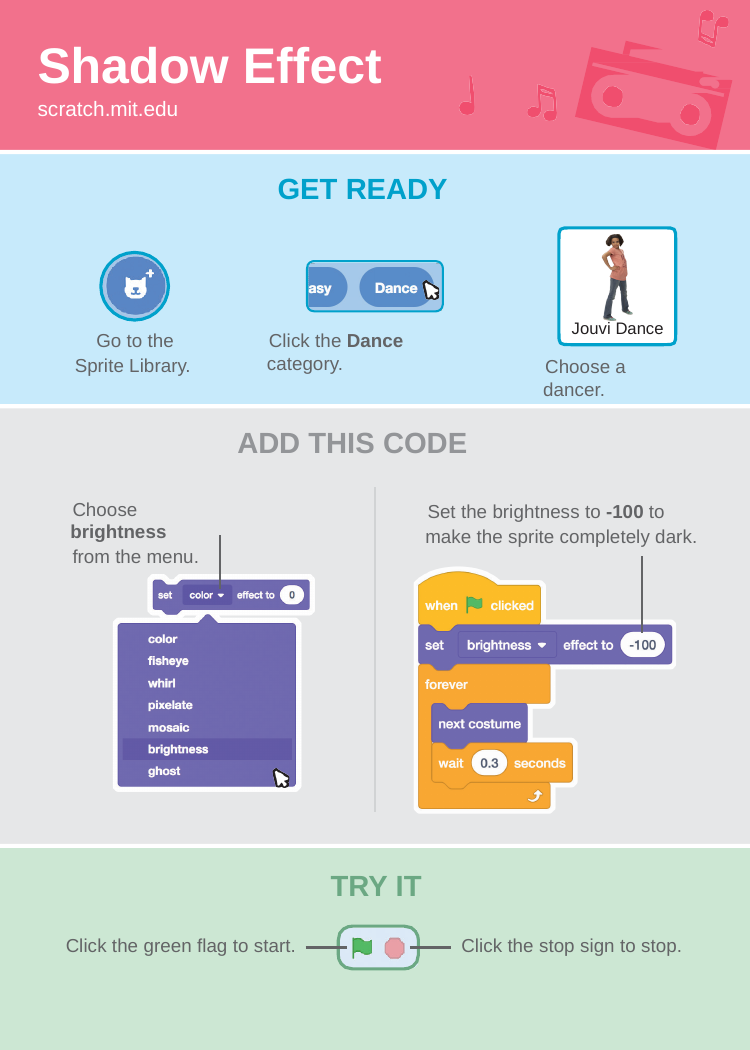

# Shadow Effect
scratch.mit.edu

GET READY

Jouvi Dance
Go to the Sprite Library.
Click the Dance category.
Choose a dancer.

ADD THIS CODE
Choose brightness
from the menu.
Set the brightness to -100 to make the sprite completely dark.

TRY IT

Click the green flag to start.
Click the stop sign to stop.